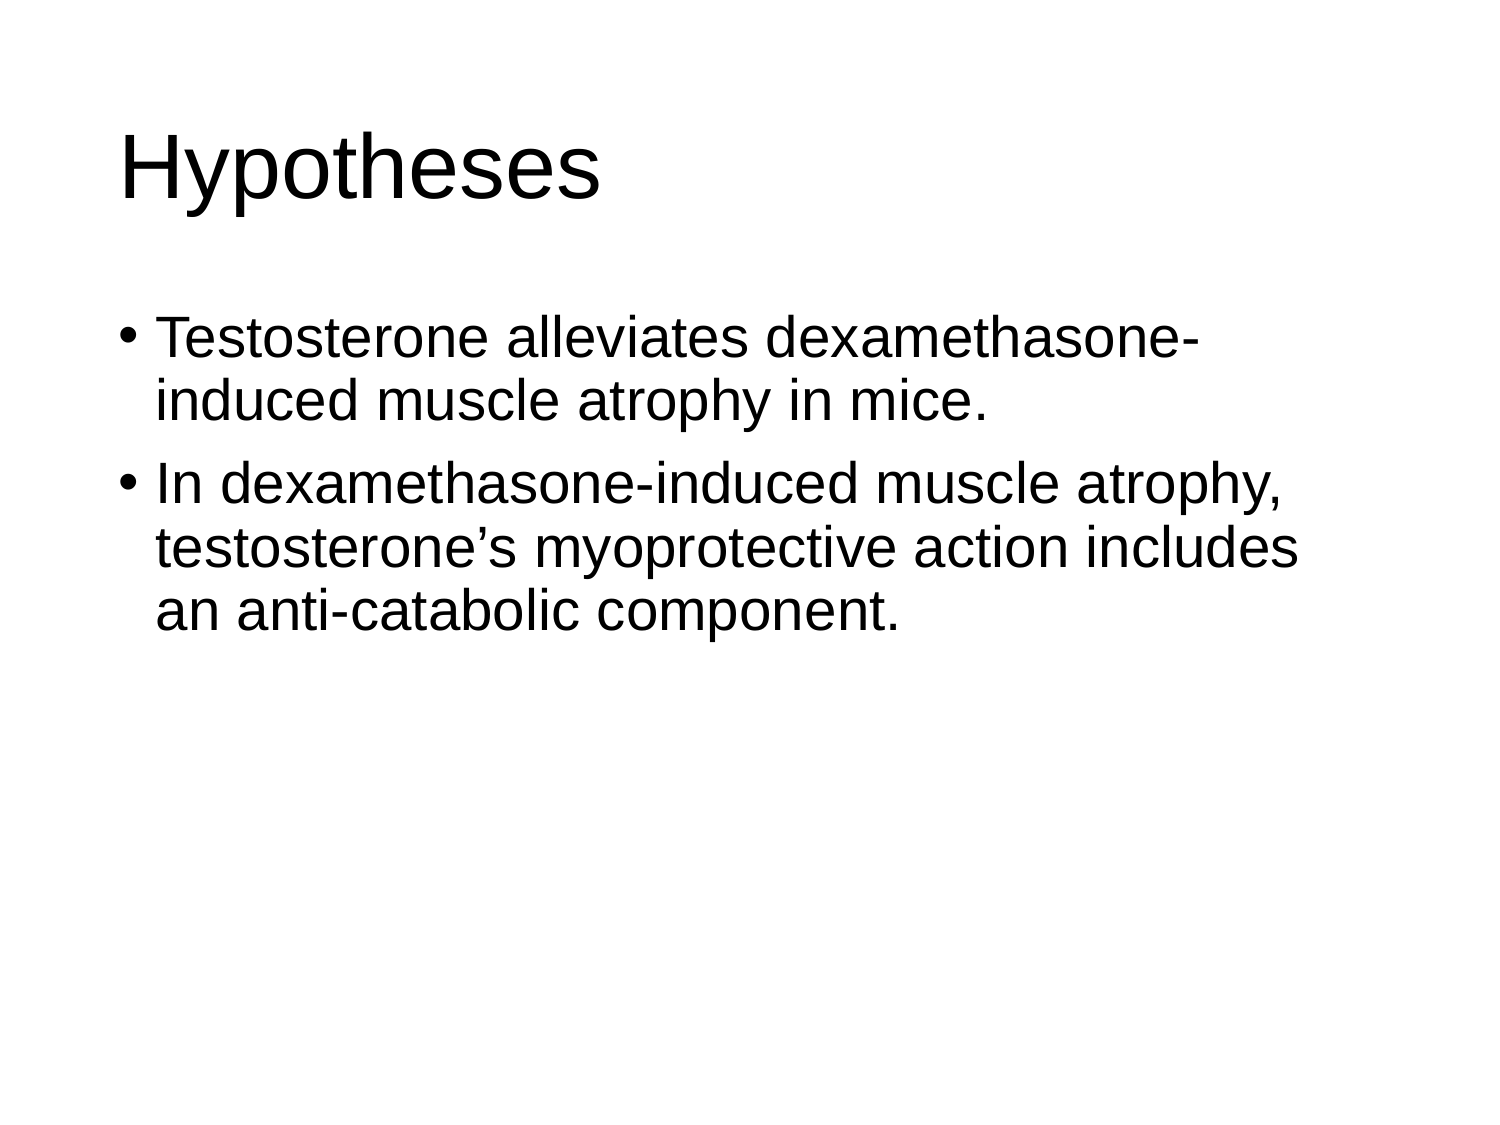

# Hypotheses
Testosterone alleviates dexamethasone-induced muscle atrophy in mice.
In dexamethasone-induced muscle atrophy, testosterone’s myoprotective action includes an anti-catabolic component.